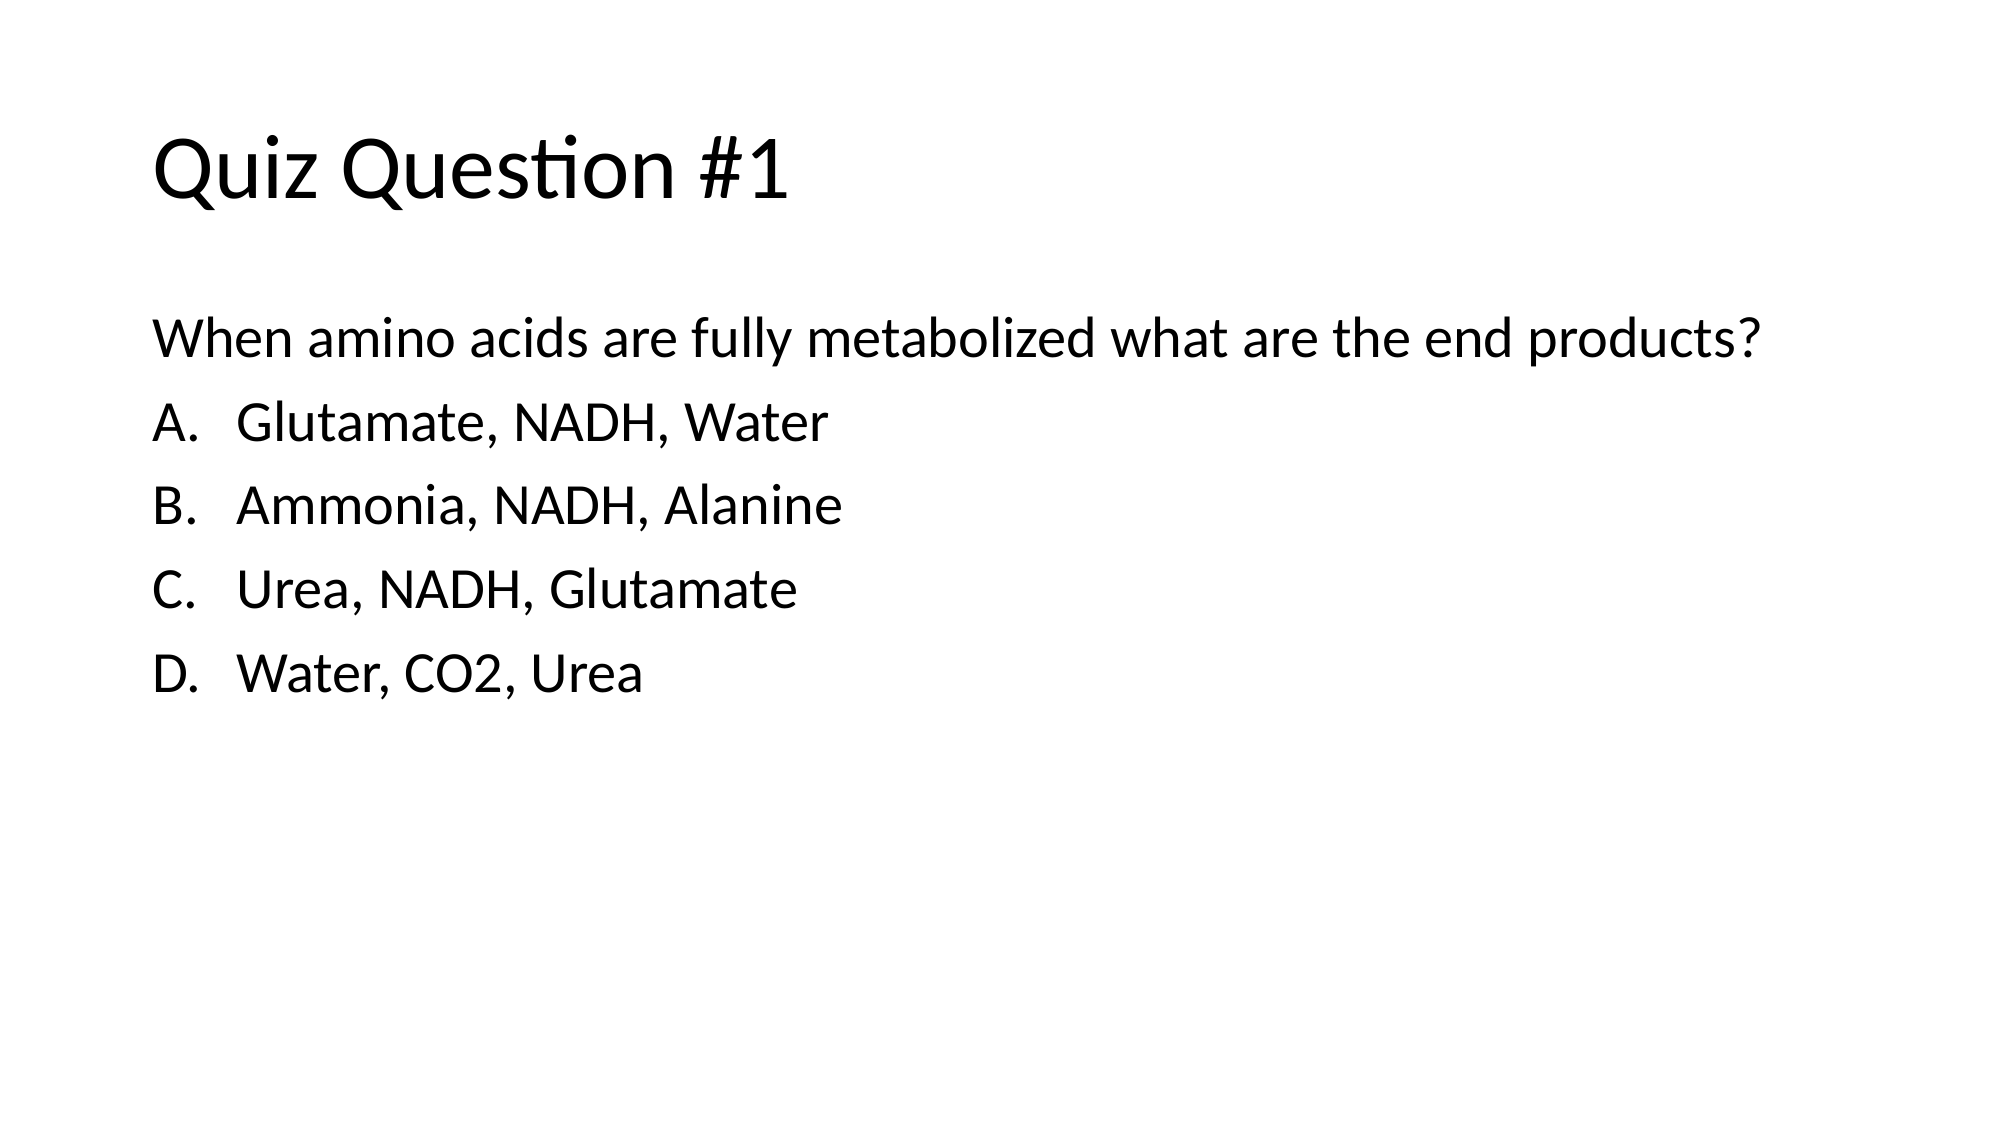

# Quiz Question #1
When amino acids are fully metabolized what are the end products?
Glutamate, NADH, Water
Ammonia, NADH, Alanine
Urea, NADH, Glutamate
Water, CO2, Urea